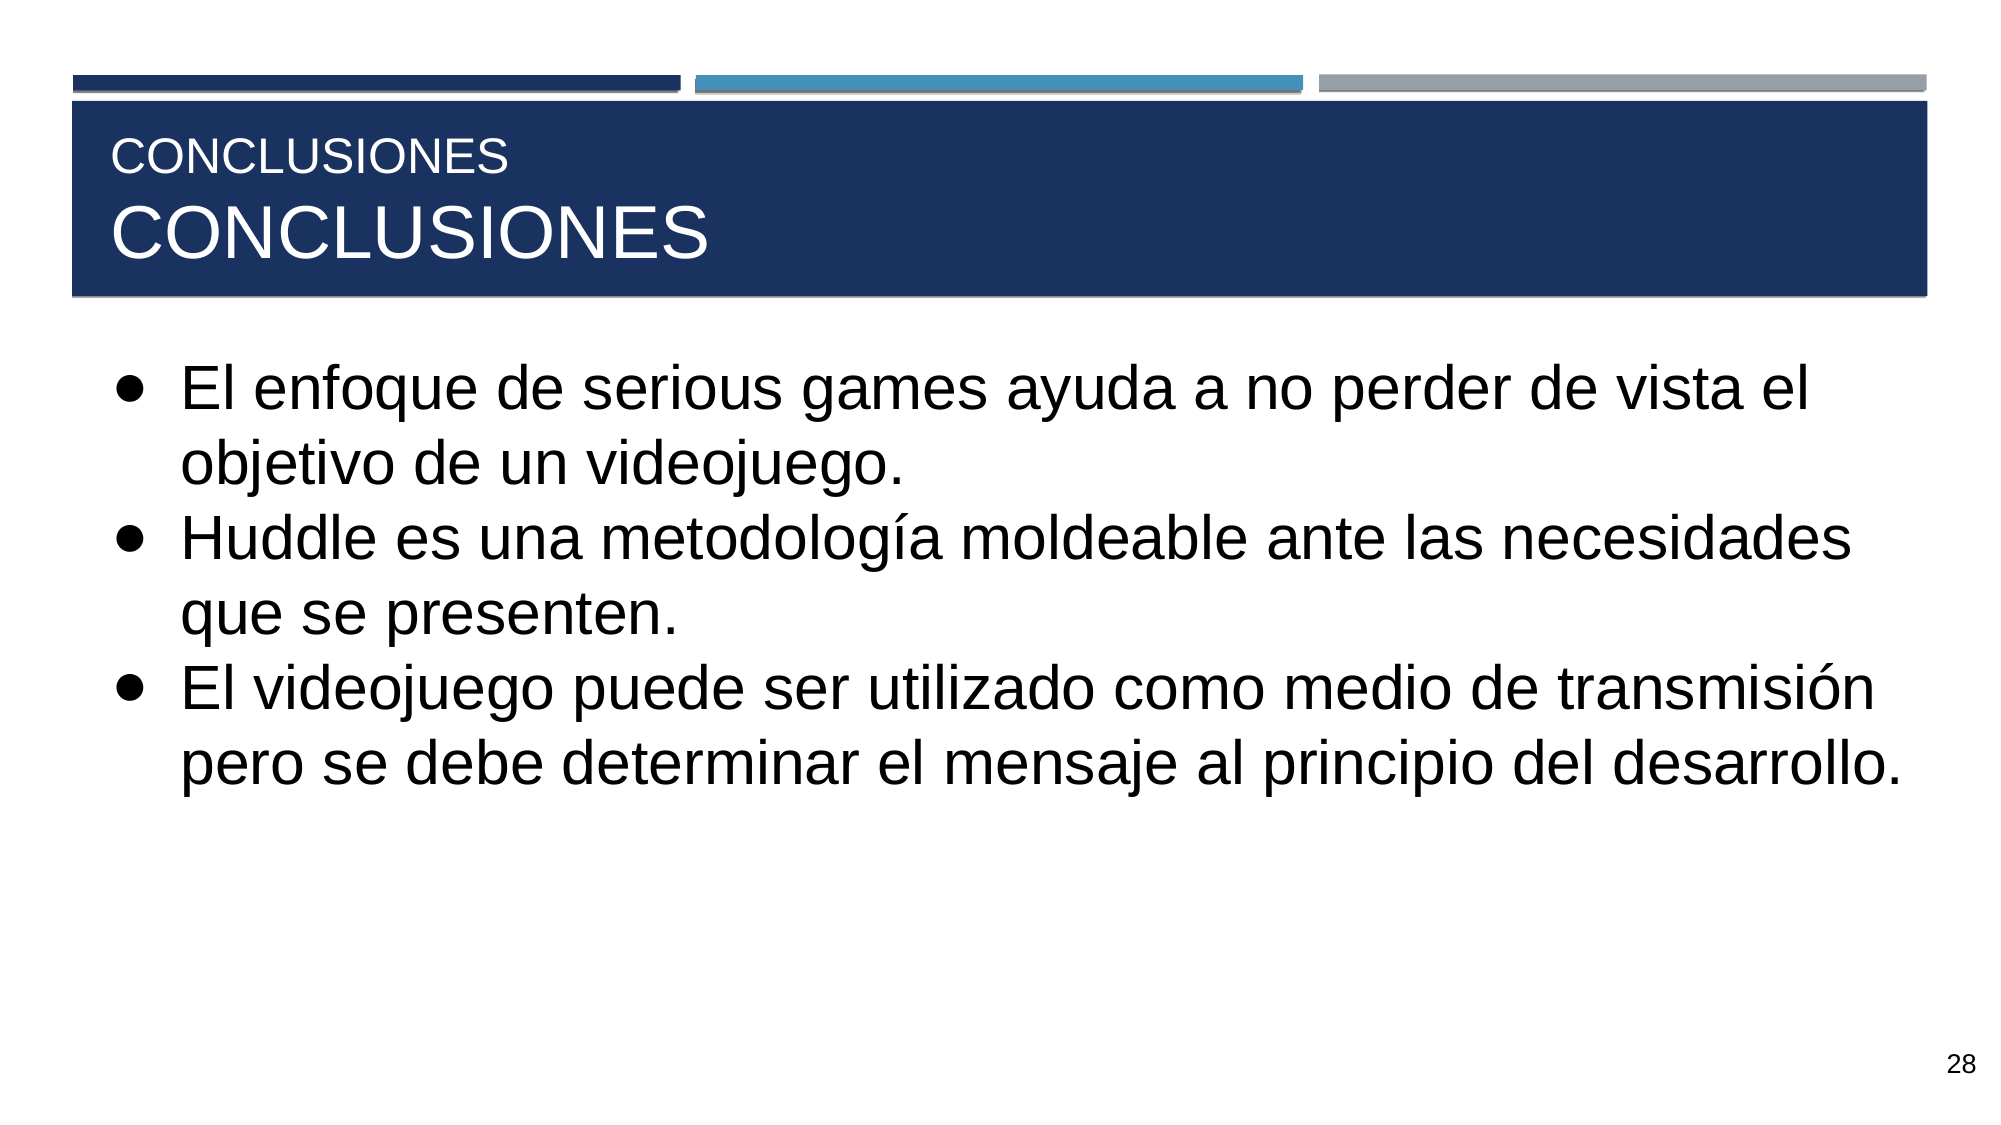

CONCLUSIONES
CONCLUSIONES
El enfoque de serious games ayuda a no perder de vista el objetivo de un videojuego.
Huddle es una metodología moldeable ante las necesidades que se presenten.
El videojuego puede ser utilizado como medio de transmisión pero se debe determinar el mensaje al principio del desarrollo.
28